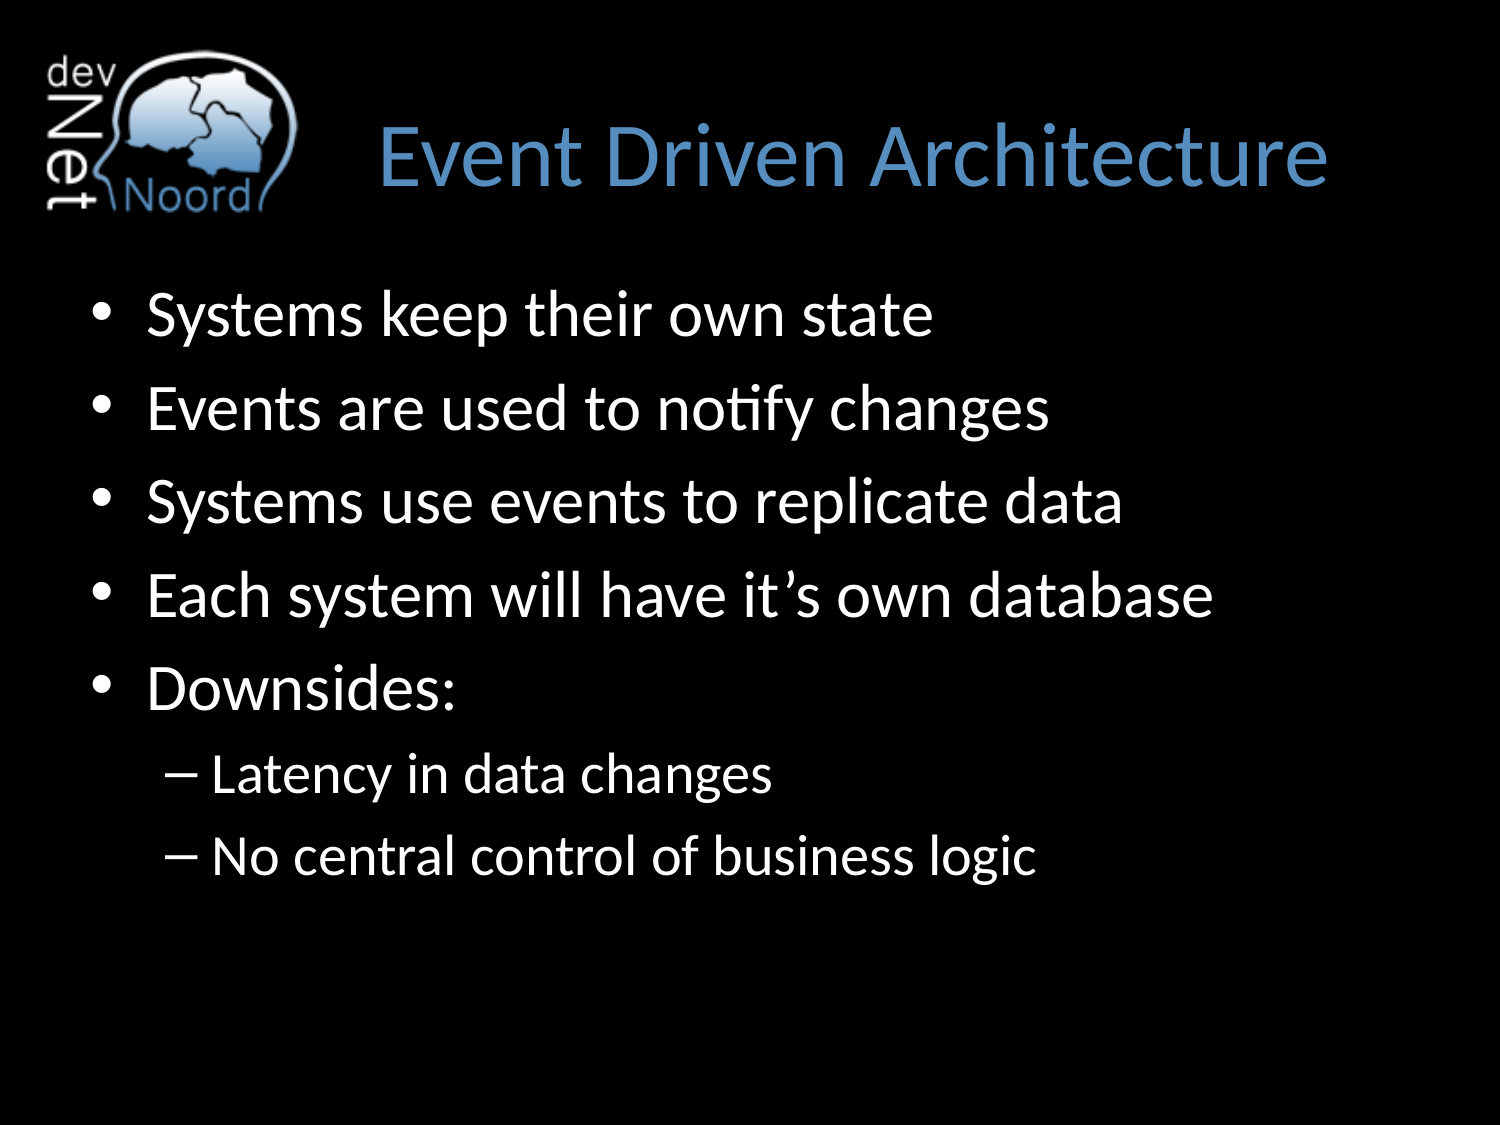

# Event Driven Architecture
Systems keep their own state
Events are used to notify changes
Systems use events to replicate data
Each system will have it’s own database
Downsides:
Latency in data changes
No central control of business logic